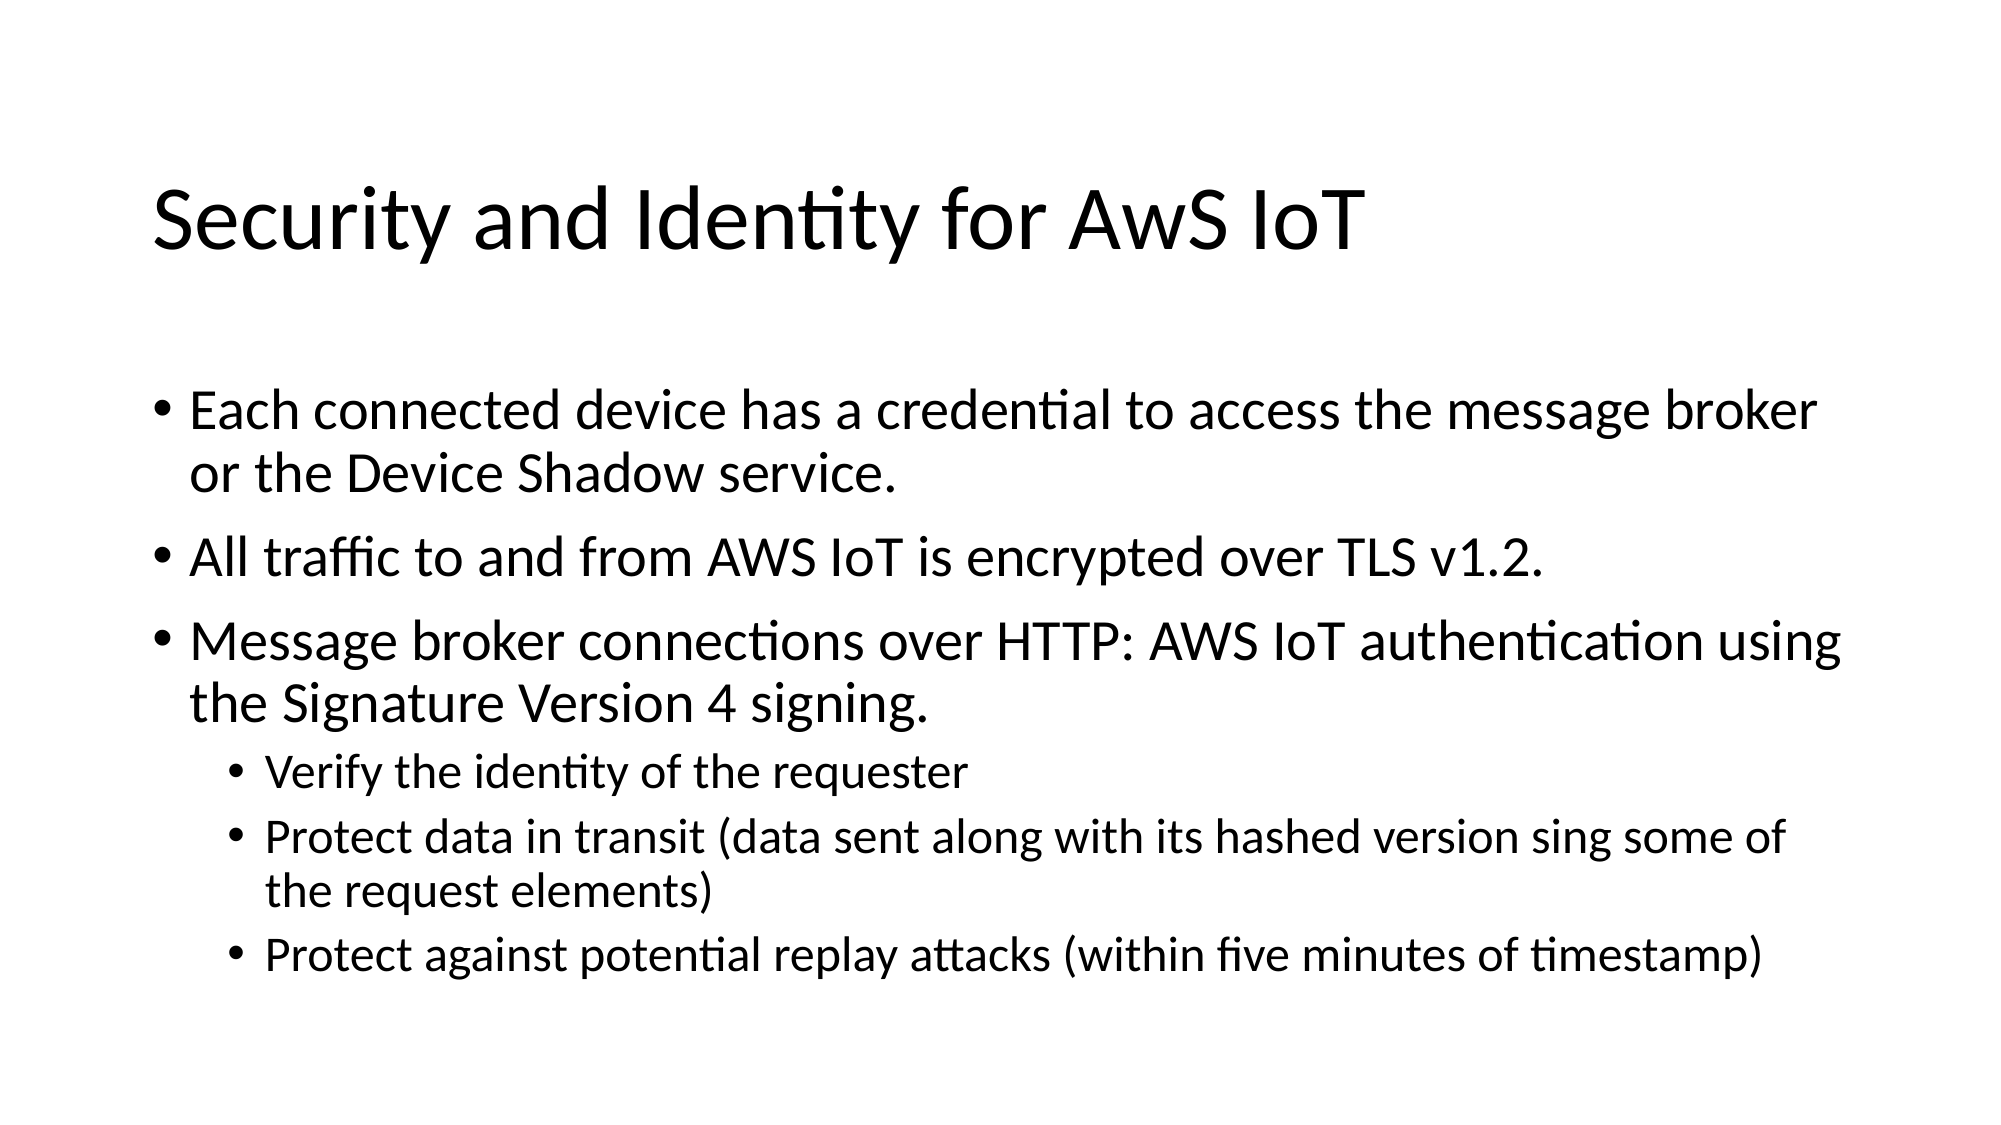

# Security and Identity for AwS IoT
Each connected device has a credential to access the message broker or the Device Shadow service.
All traffic to and from AWS IoT is encrypted over TLS v1.2.
Message broker connections over HTTP: AWS IoT authentication using the Signature Version 4 signing.
Verify the identity of the requester
Protect data in transit (data sent along with its hashed version sing some of the request elements)
Protect against potential replay attacks (within five minutes of timestamp)